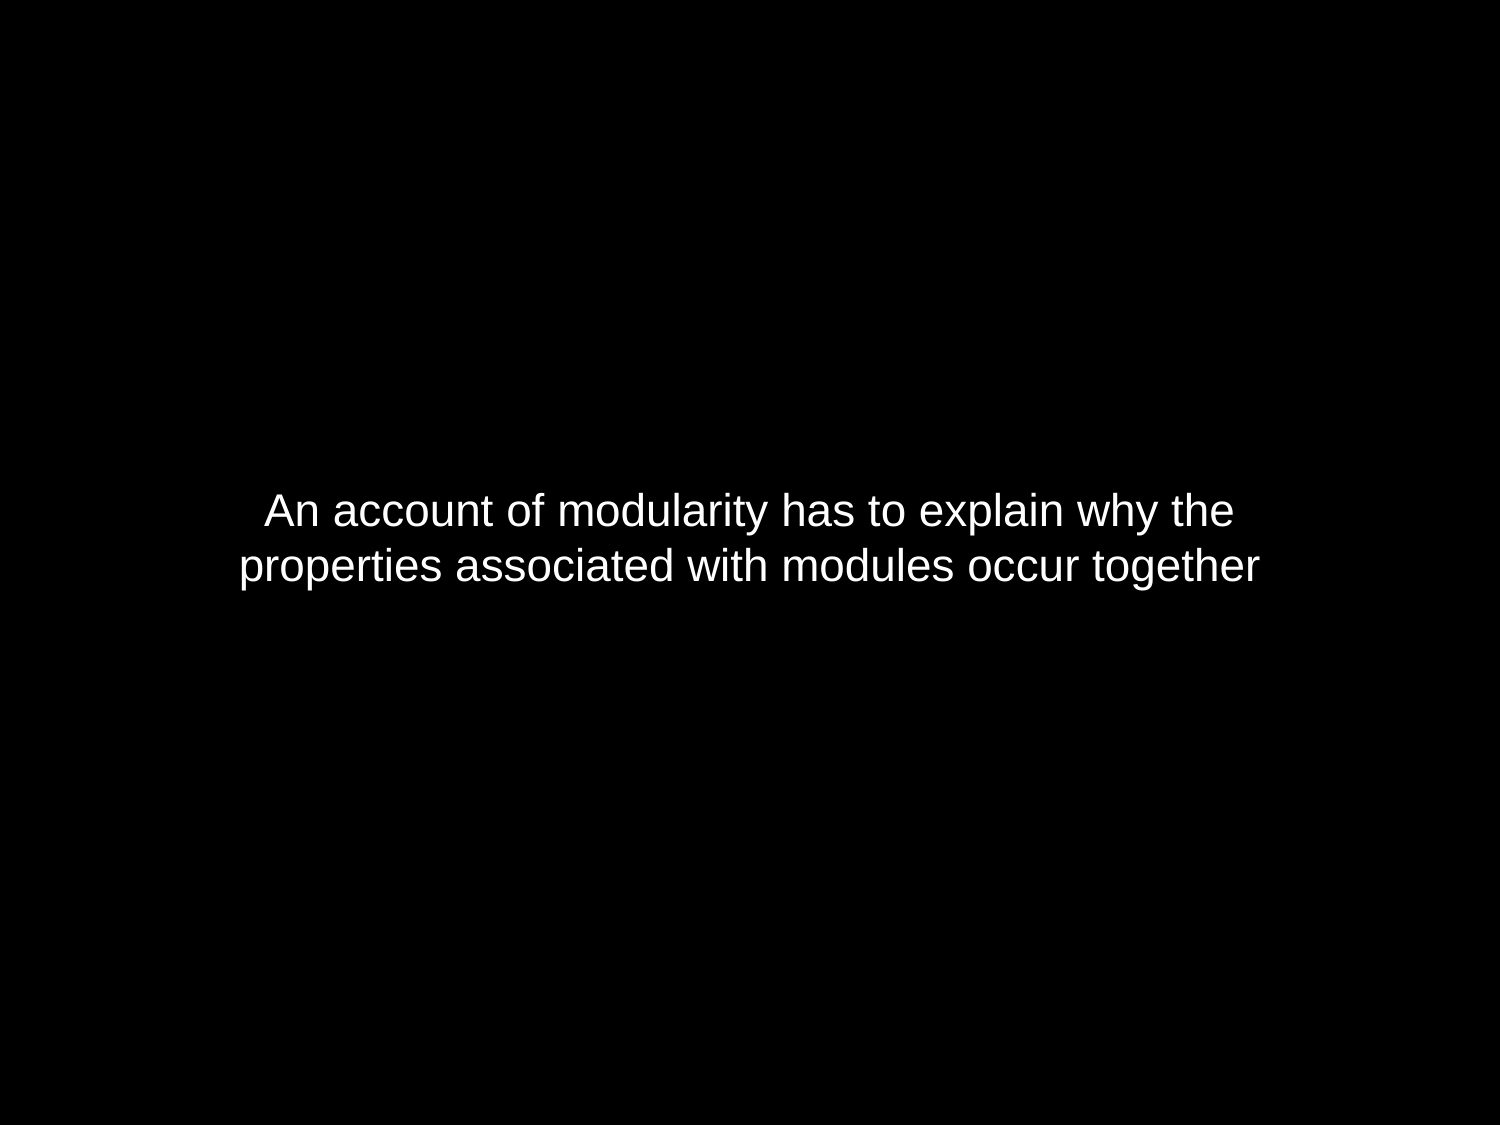

An account of modularity has to explain why the properties associated with modules occur together